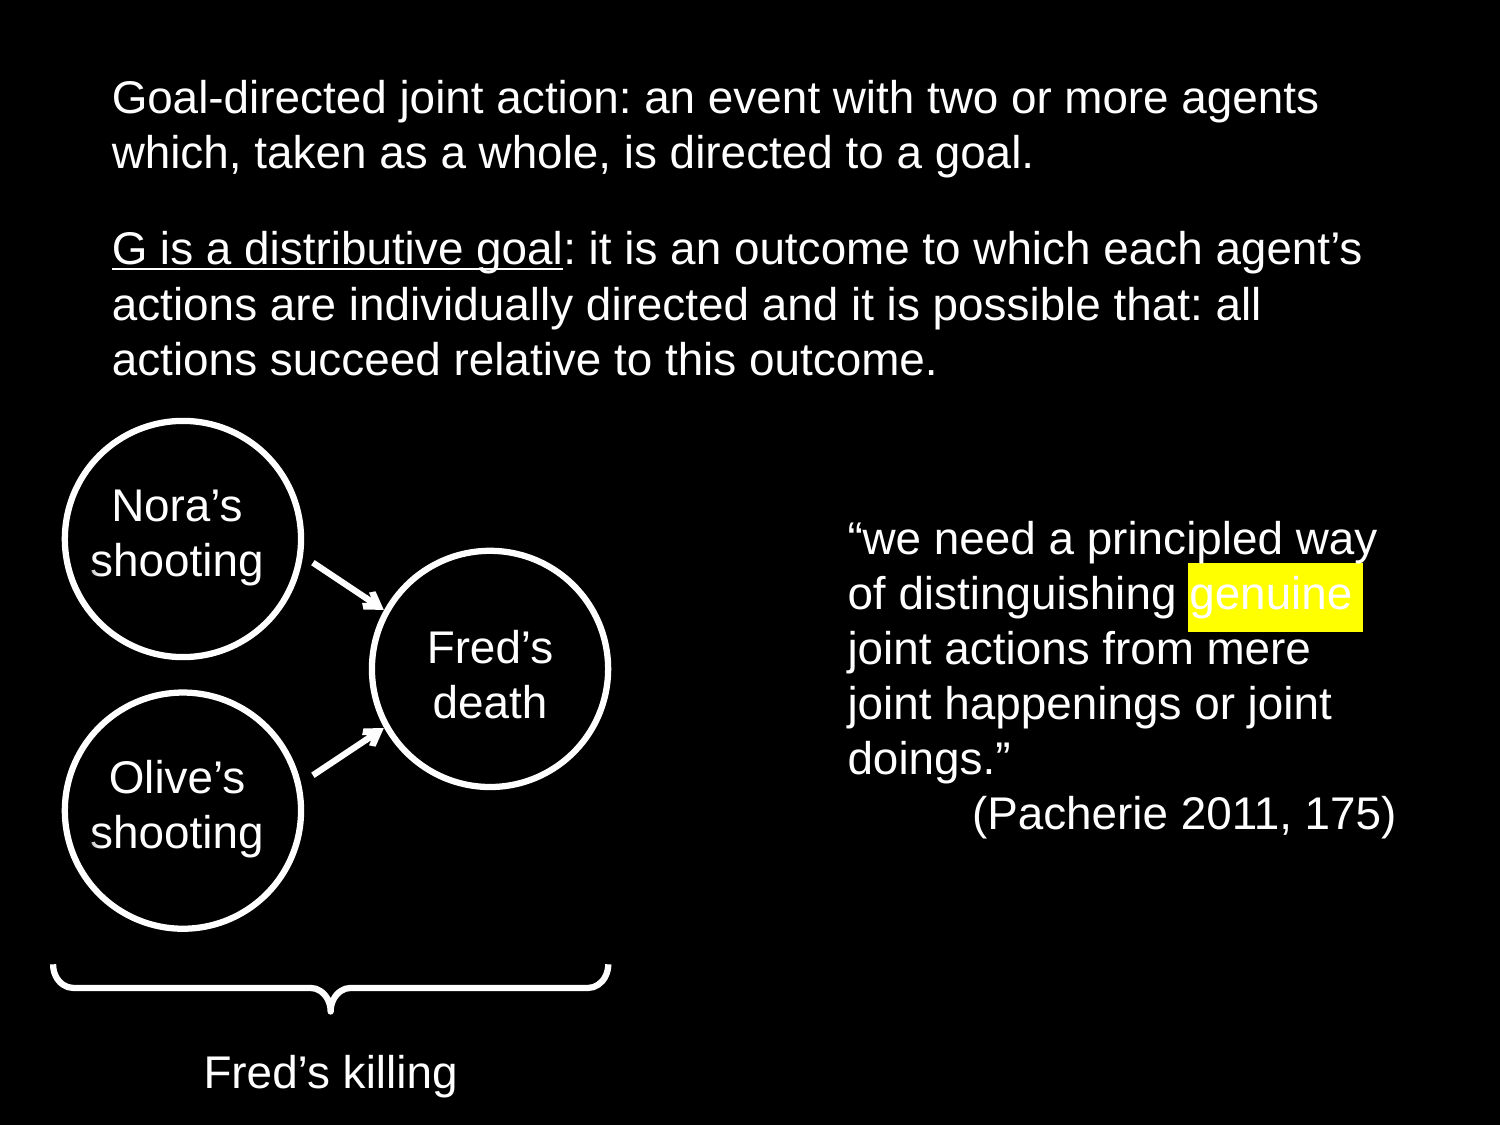

Goal-directed joint action: an event with two or more agents which, taken as a whole, is directed to a goal.
G is a distributive goal: it is an outcome to which each agent’s actions are individually directed and it is possible that: all actions succeed relative to this outcome.

Nora’s shooting
“we need a principled way of distinguishing genuine joint actions from mere joint happenings or joint doings.”
(Pacherie 2011, 175)

Fred’s death

Olive’s shooting
Fred’s killing